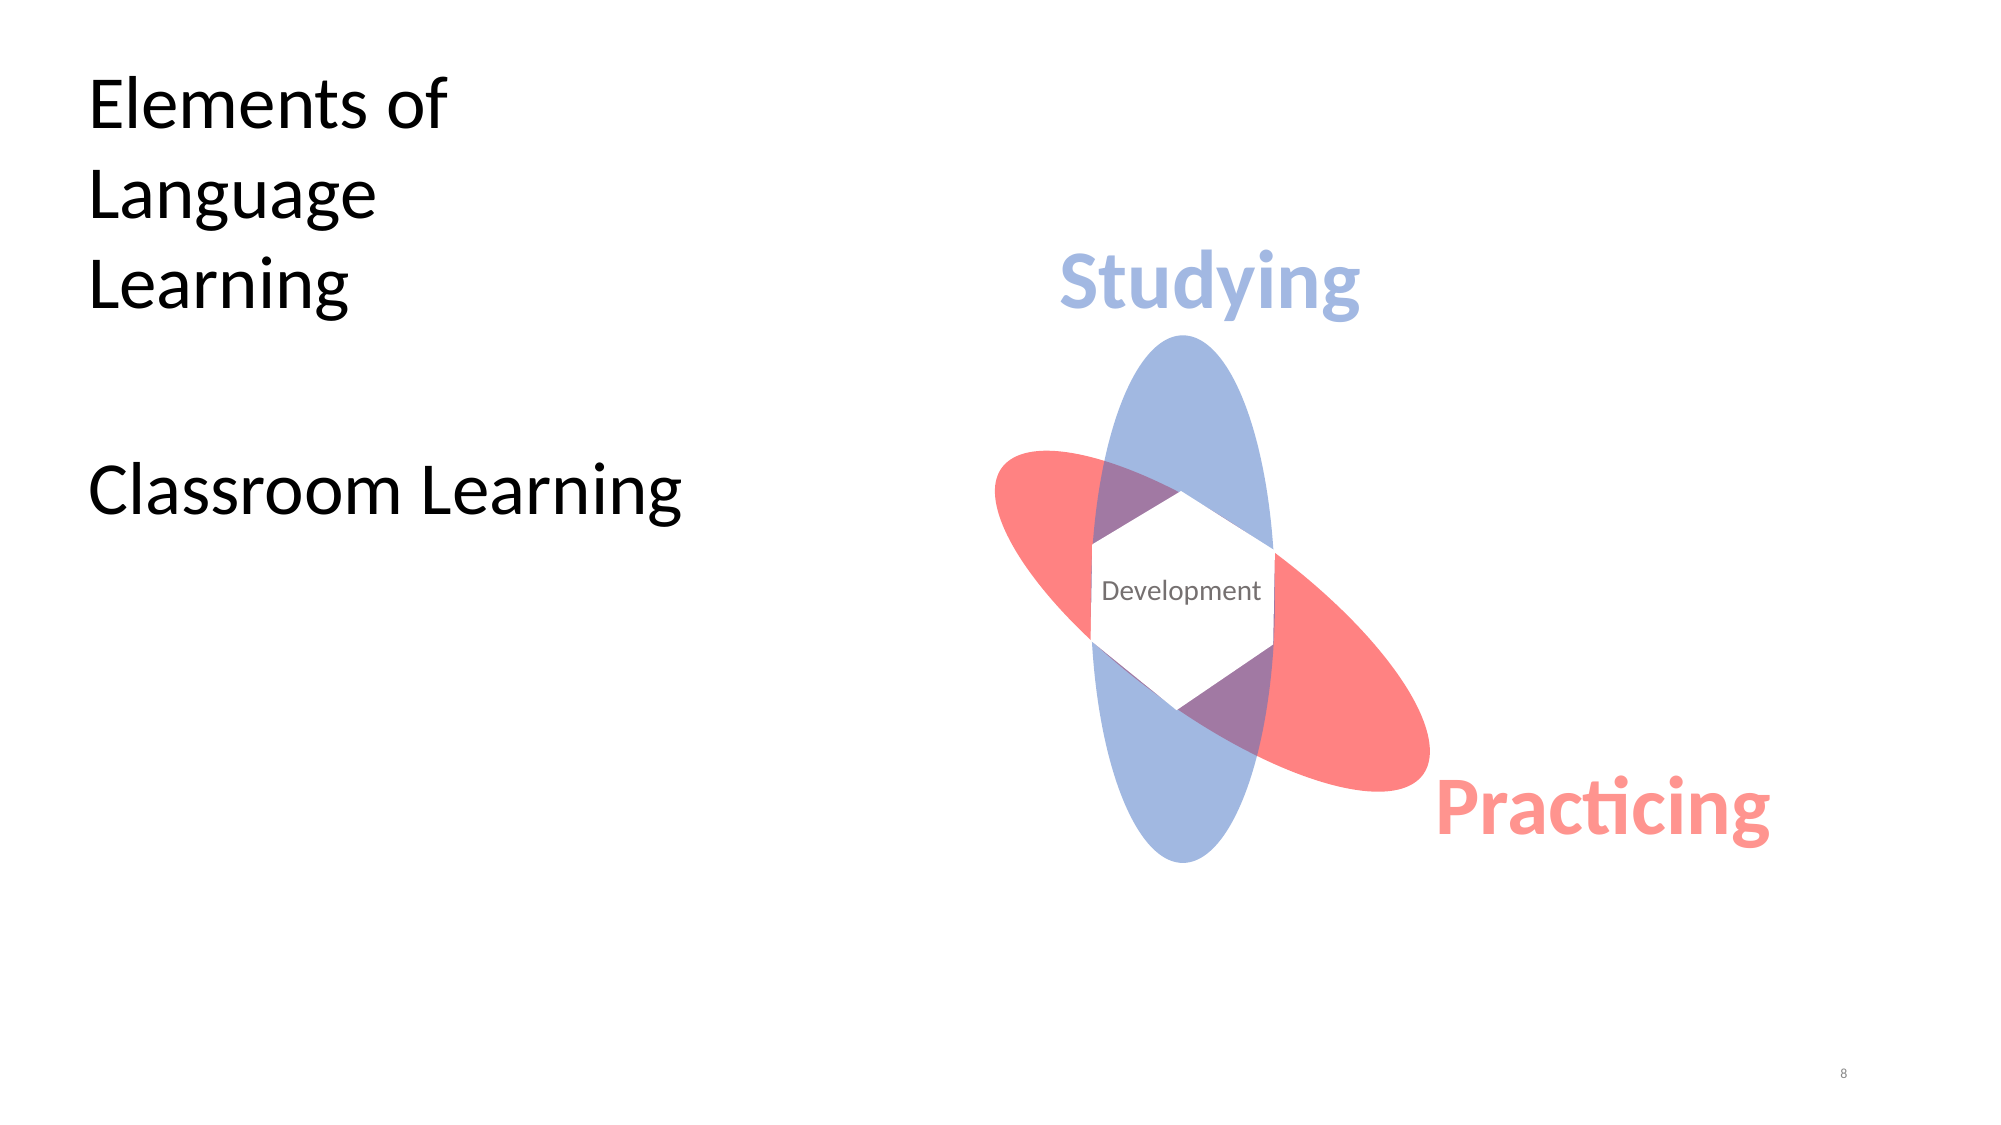

Elements of
Language
Learning
Studying
Classroom Learning

Development
Practicing
8